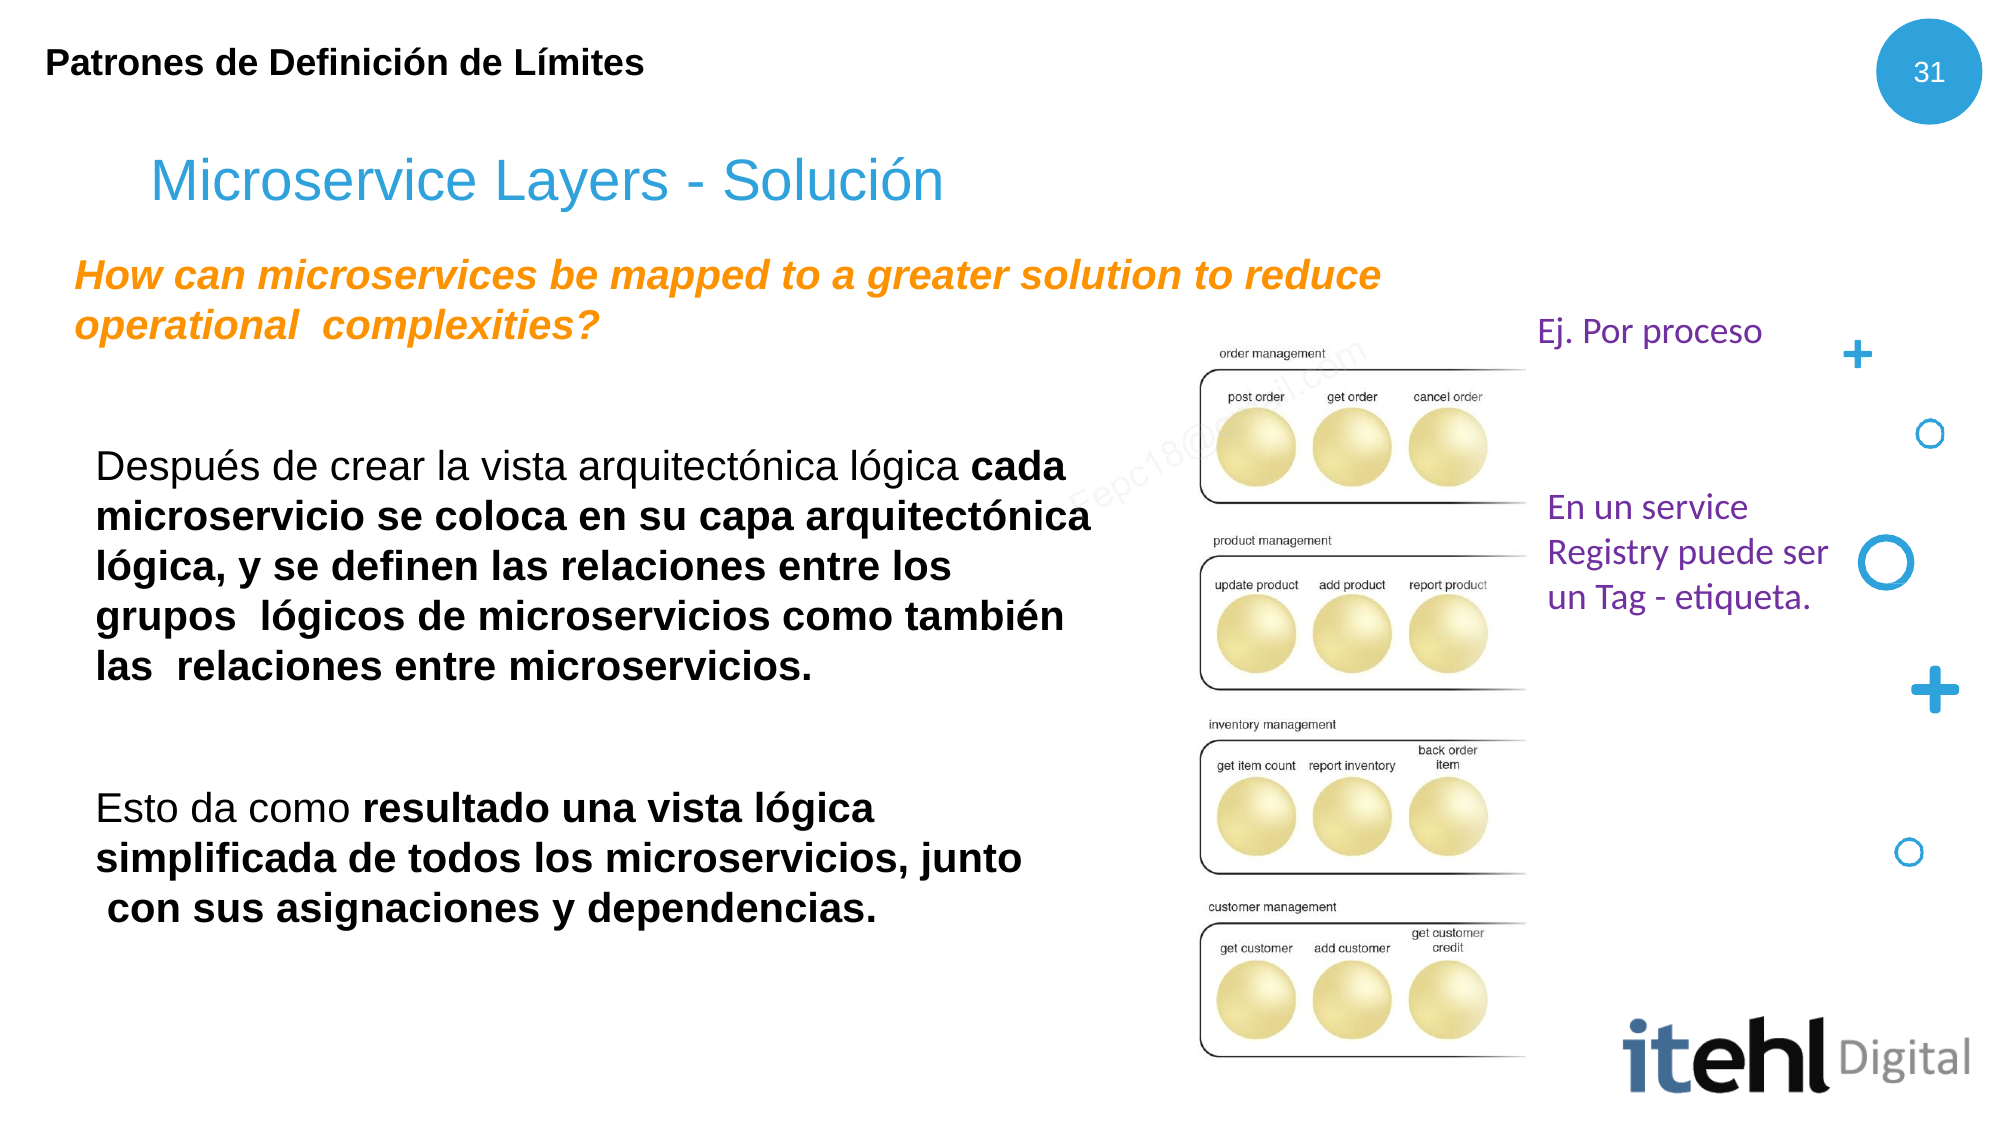

Patrones de Definición de Límites
31
# Microservice Layers - Solución
How can microservices be mapped to a greater solution to reduce operational  complexities?

Después de crear la vista arquitectónica lógica cada  microservicio se coloca en su capa arquitectónica  lógica, y se definen las relaciones entre los grupos  lógicos de microservicios como también las  relaciones entre microservicios.

Esto da como resultado una vista lógica  simplificada de todos los microservicios, junto  con sus asignaciones y dependencias.
Ej. Por proceso

En un service Registry puede ser un Tag - etiqueta.